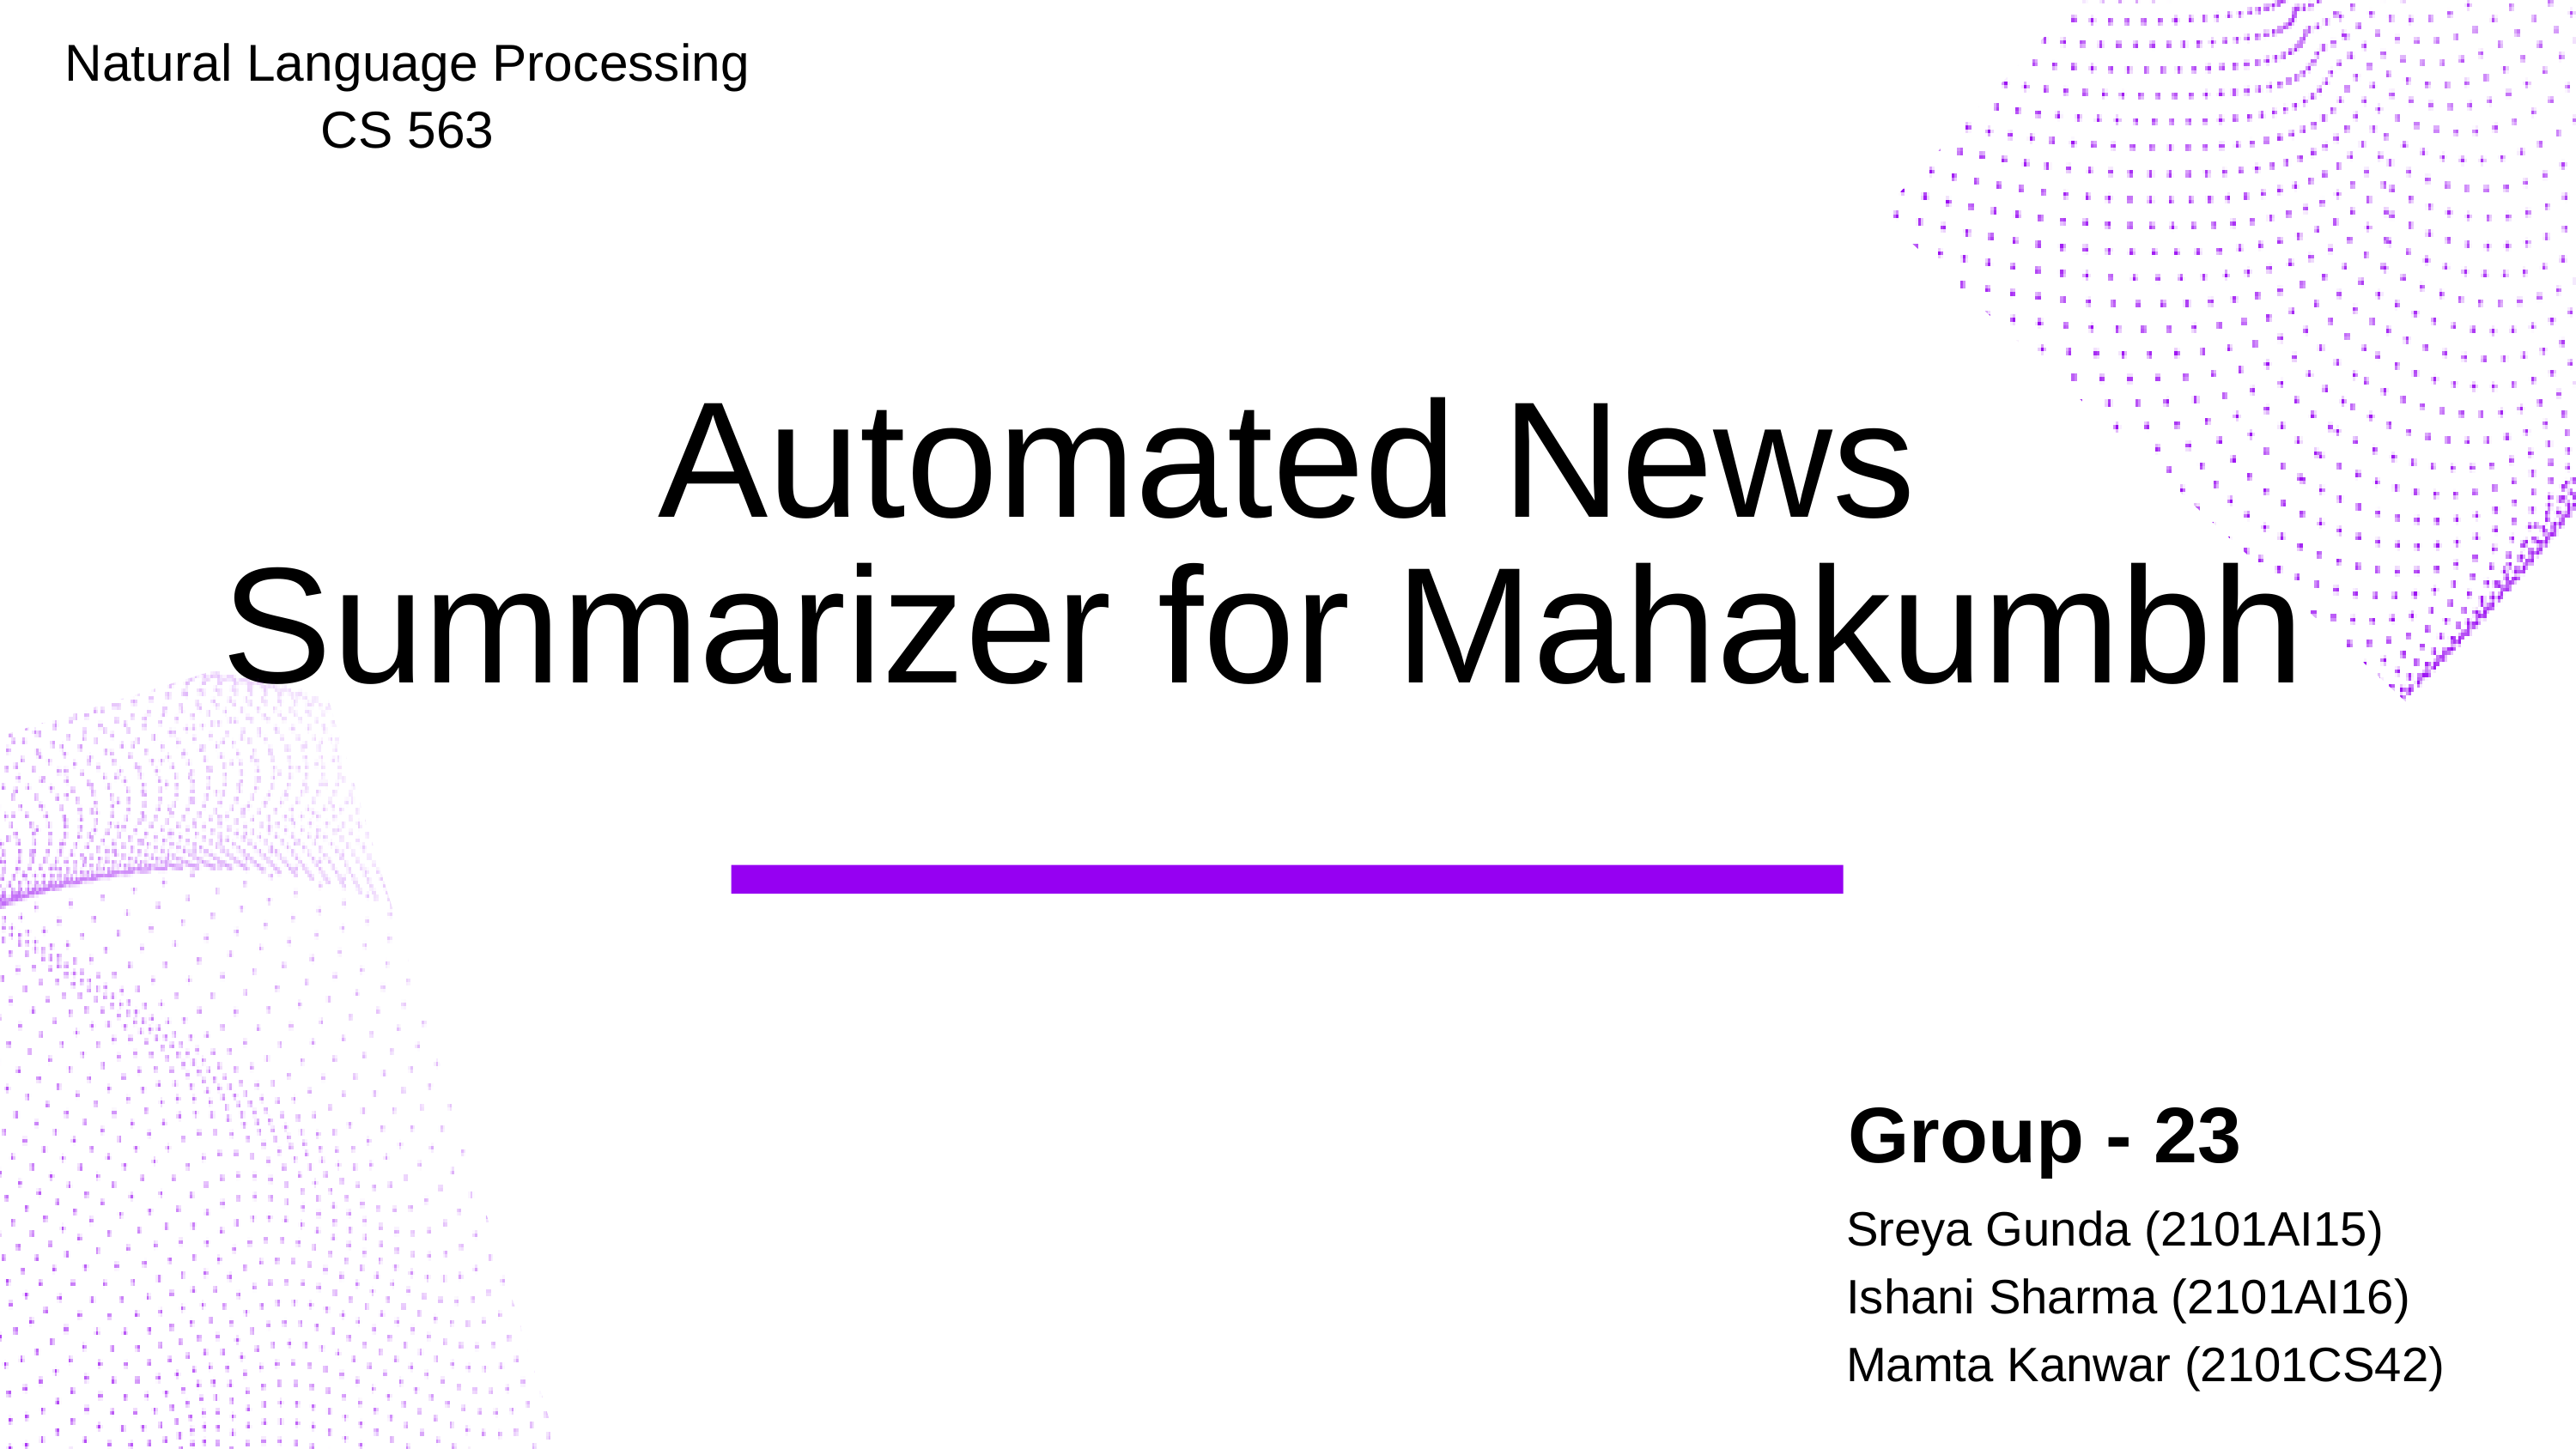

Natural Language Processing
CS 563
Automated News Summarizer for Mahakumbh

Group - 23

Sreya Gunda (2101AI15)
Ishani Sharma (2101AI16)
Mamta Kanwar (2101CS42)